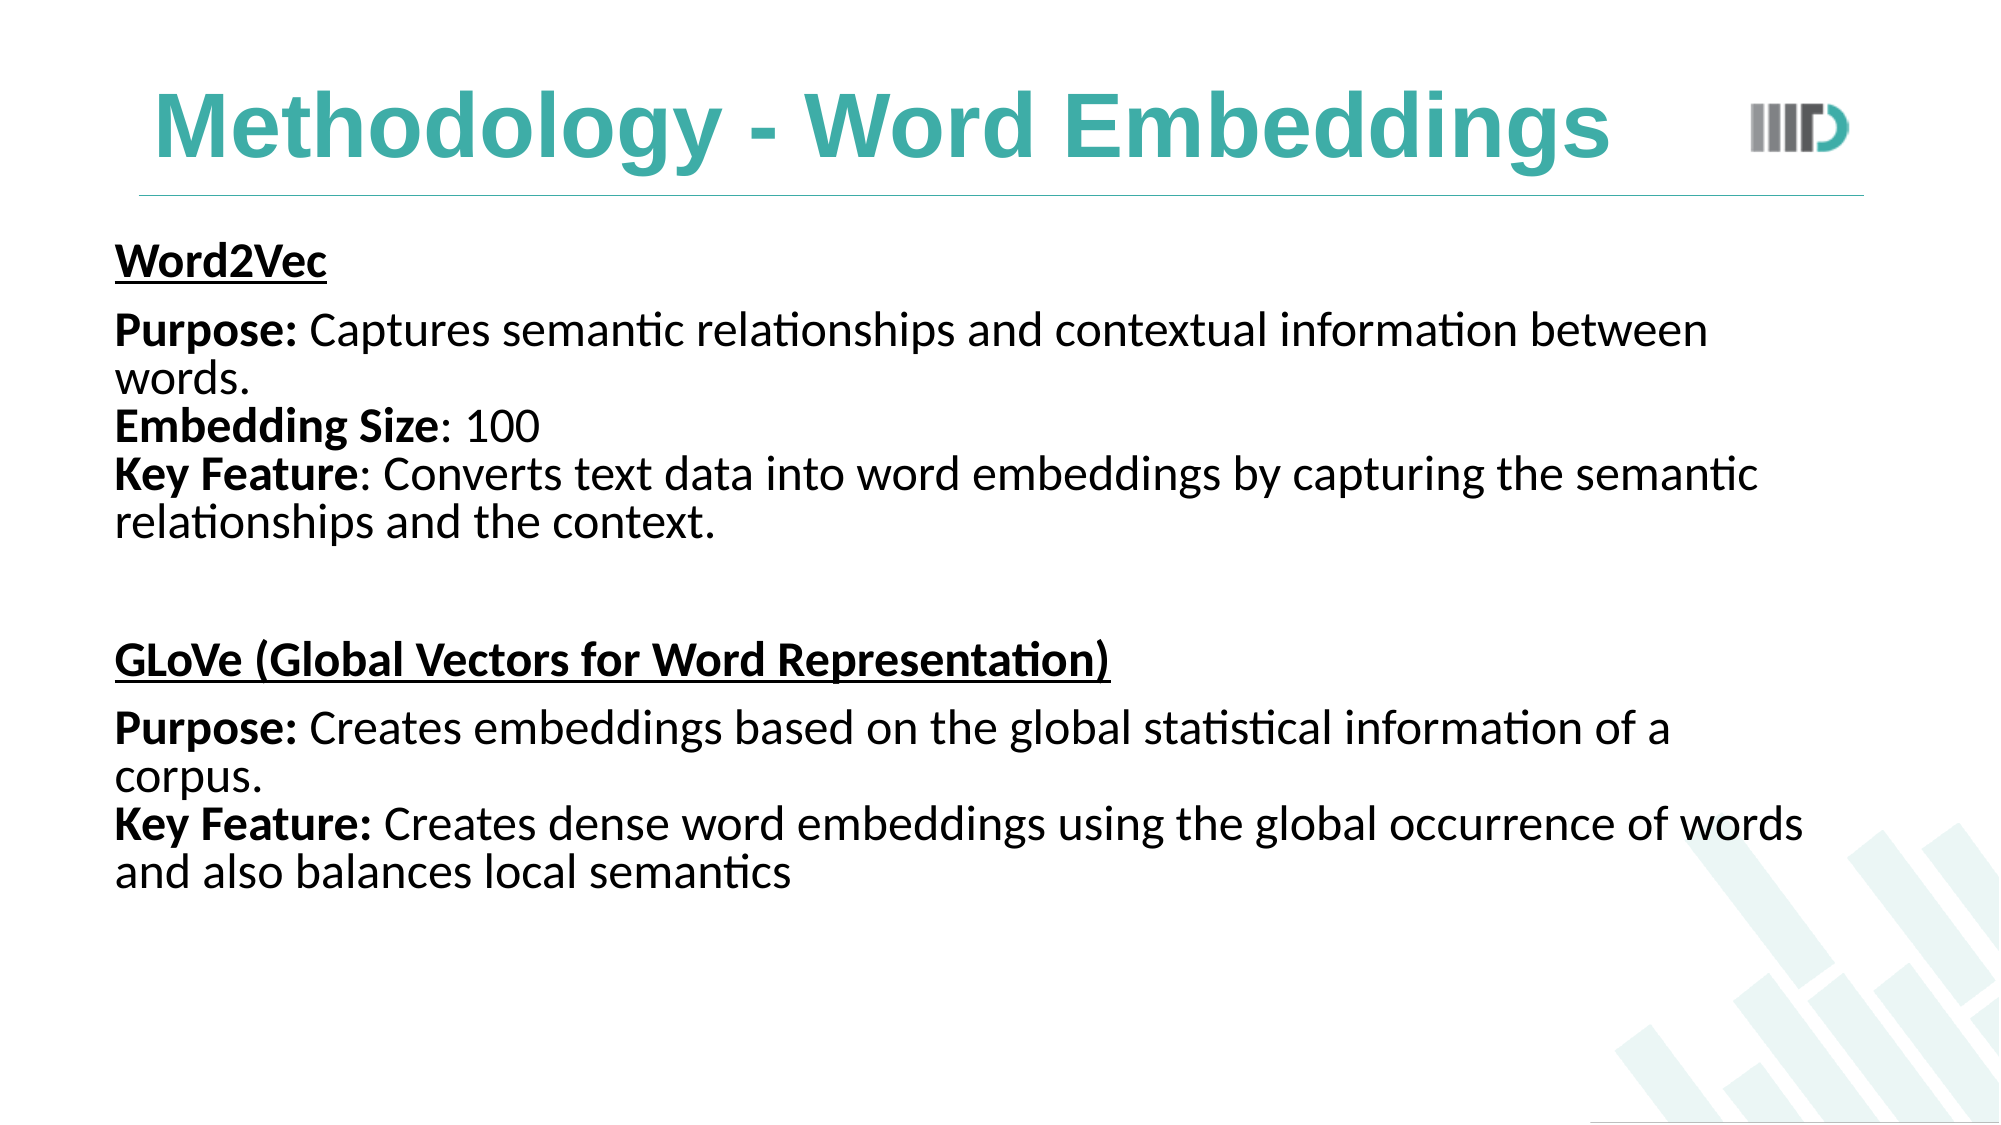

# Methodology - Word Embeddings
Word2Vec
Purpose: Captures semantic relationships and contextual information between words.
Embedding Size: 100
Key Feature: Converts text data into word embeddings by capturing the semantic relationships and the context.

GLoVe (Global Vectors for Word Representation)
Purpose: Creates embeddings based on the global statistical information of a corpus.
Key Feature: Creates dense word embeddings using the global occurrence of words and also balances local semantics